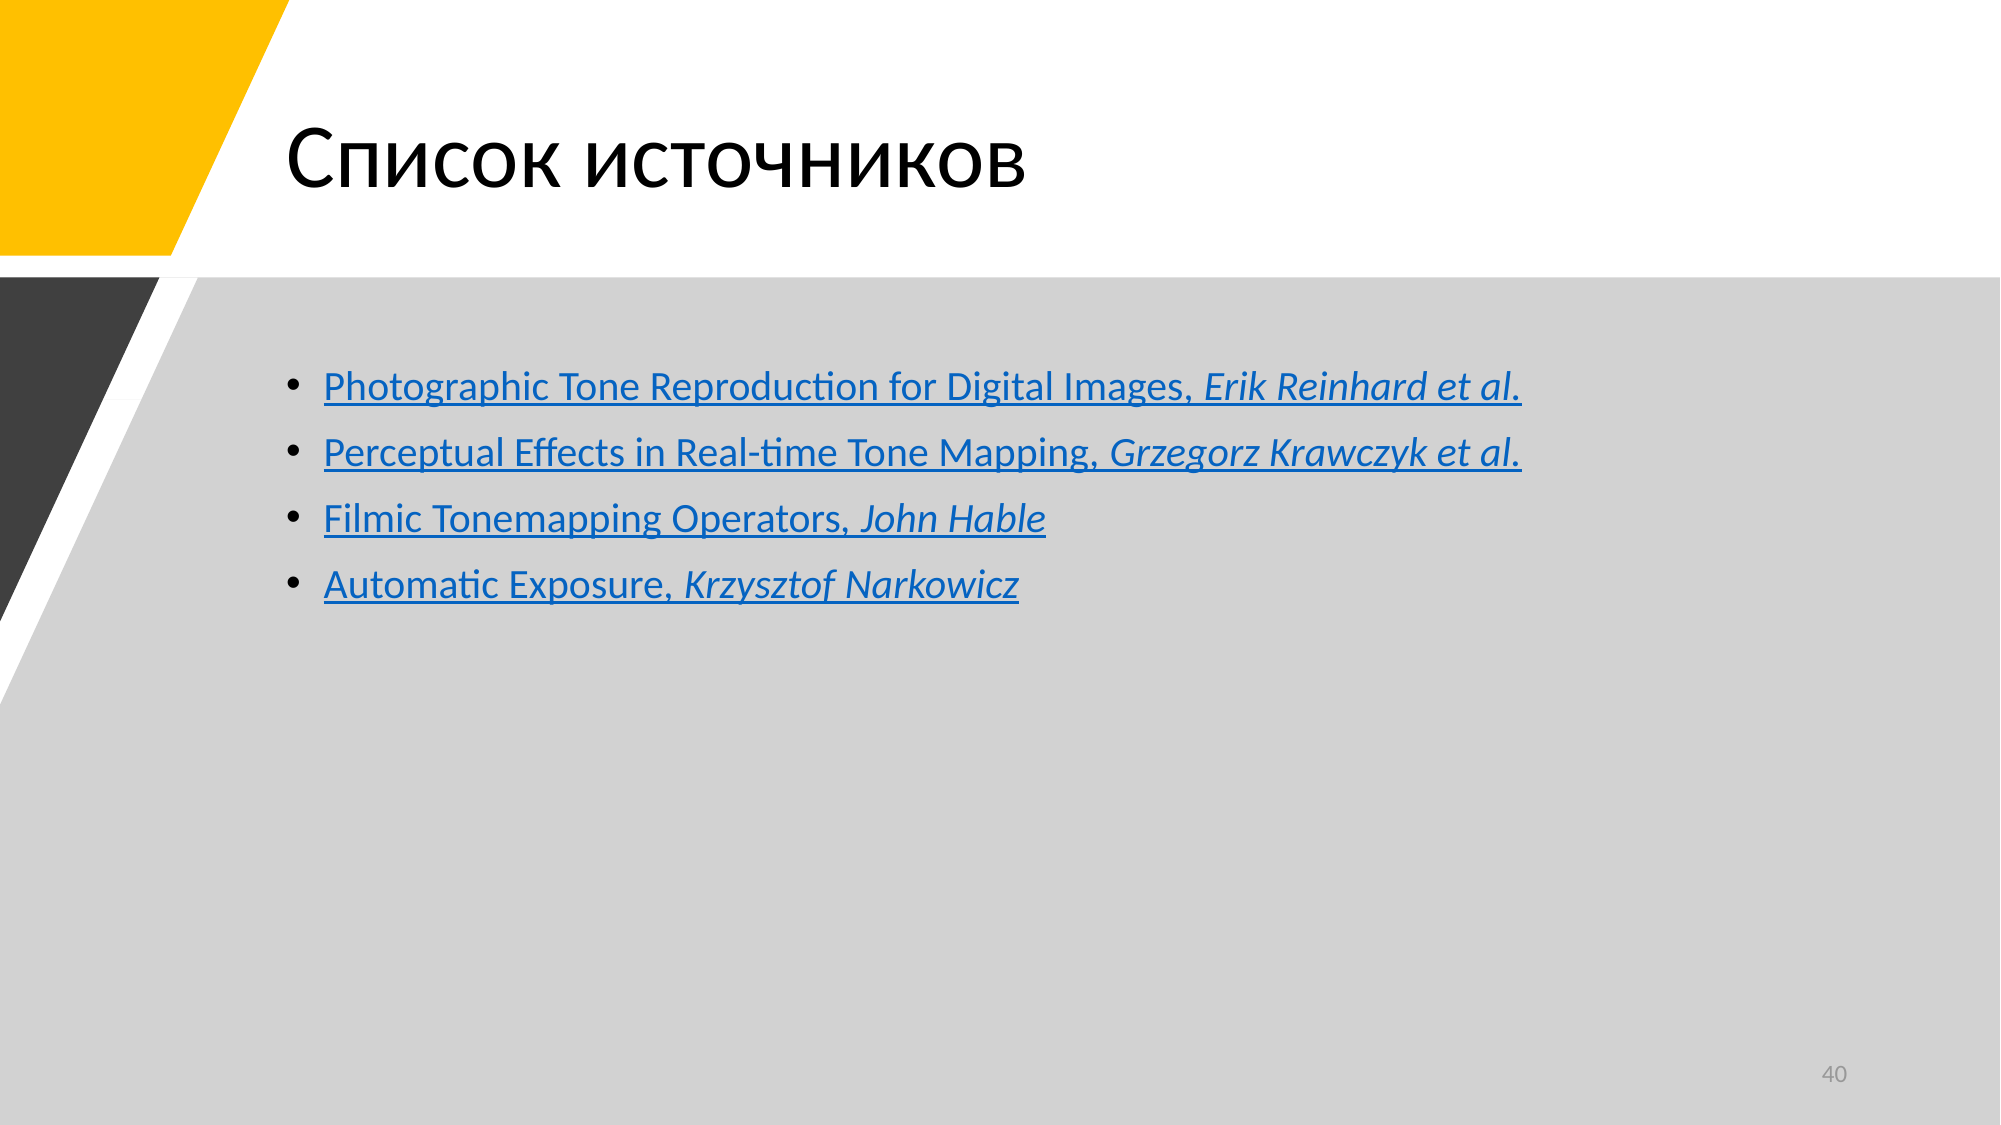

# Список источников

Photographic Tone Reproduction for Digital Images, Erik Reinhard et al.
Perceptual Effects in Real-time Tone Mapping, Grzegorz Krawczyk et al.
Filmic Tonemapping Operators, John Hable
Automatic Exposure, Krzysztof Narkowicz
40